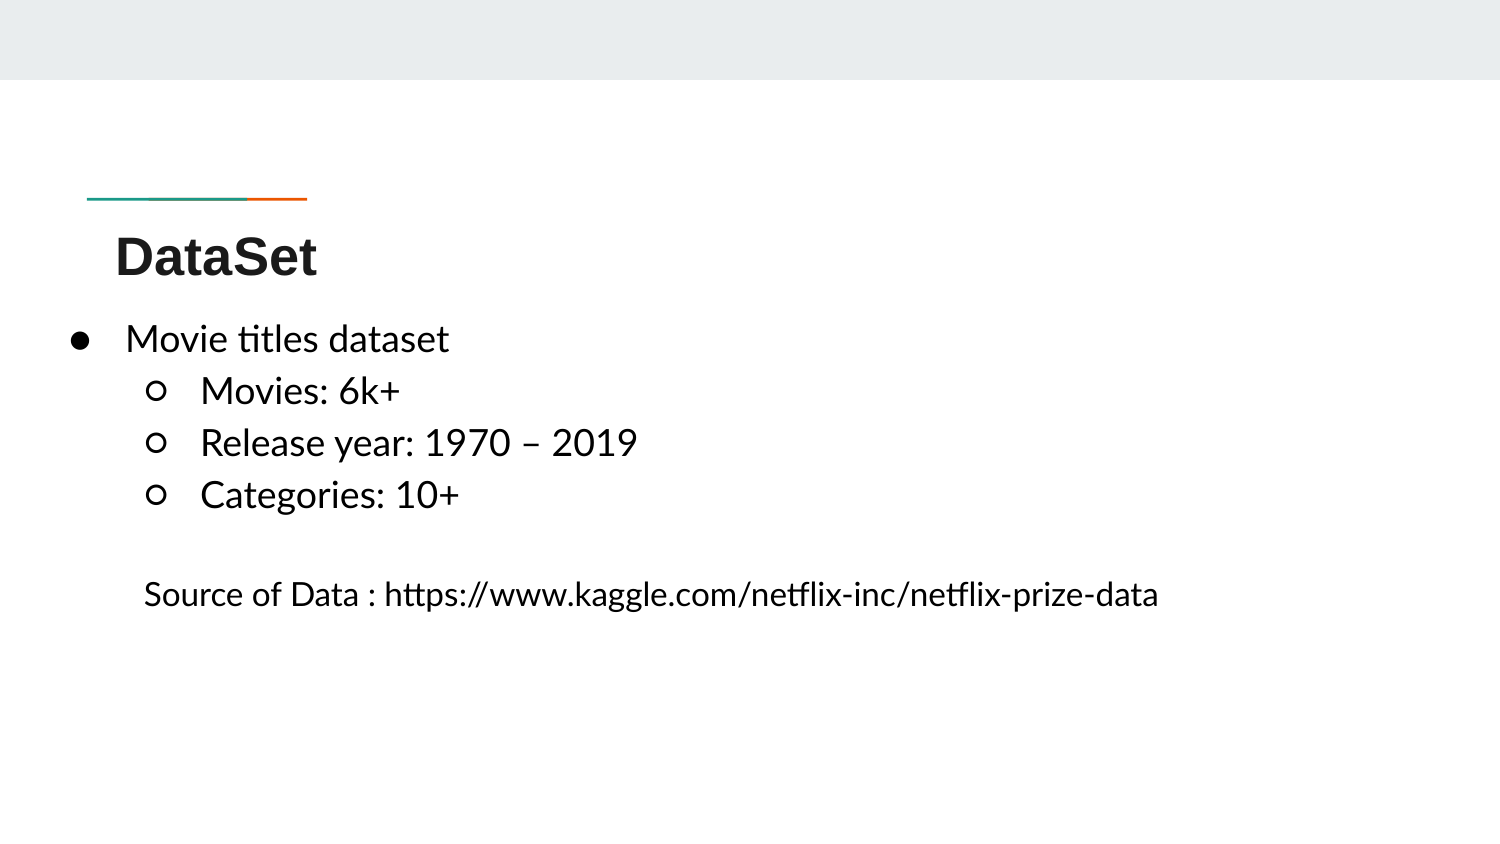

# DataSet
Movie titles dataset
Movies: 6k+
Release year: 1970 – 2019
Categories: 10+

Source of Data : https://www.kaggle.com/netflix-inc/netflix-prize-data